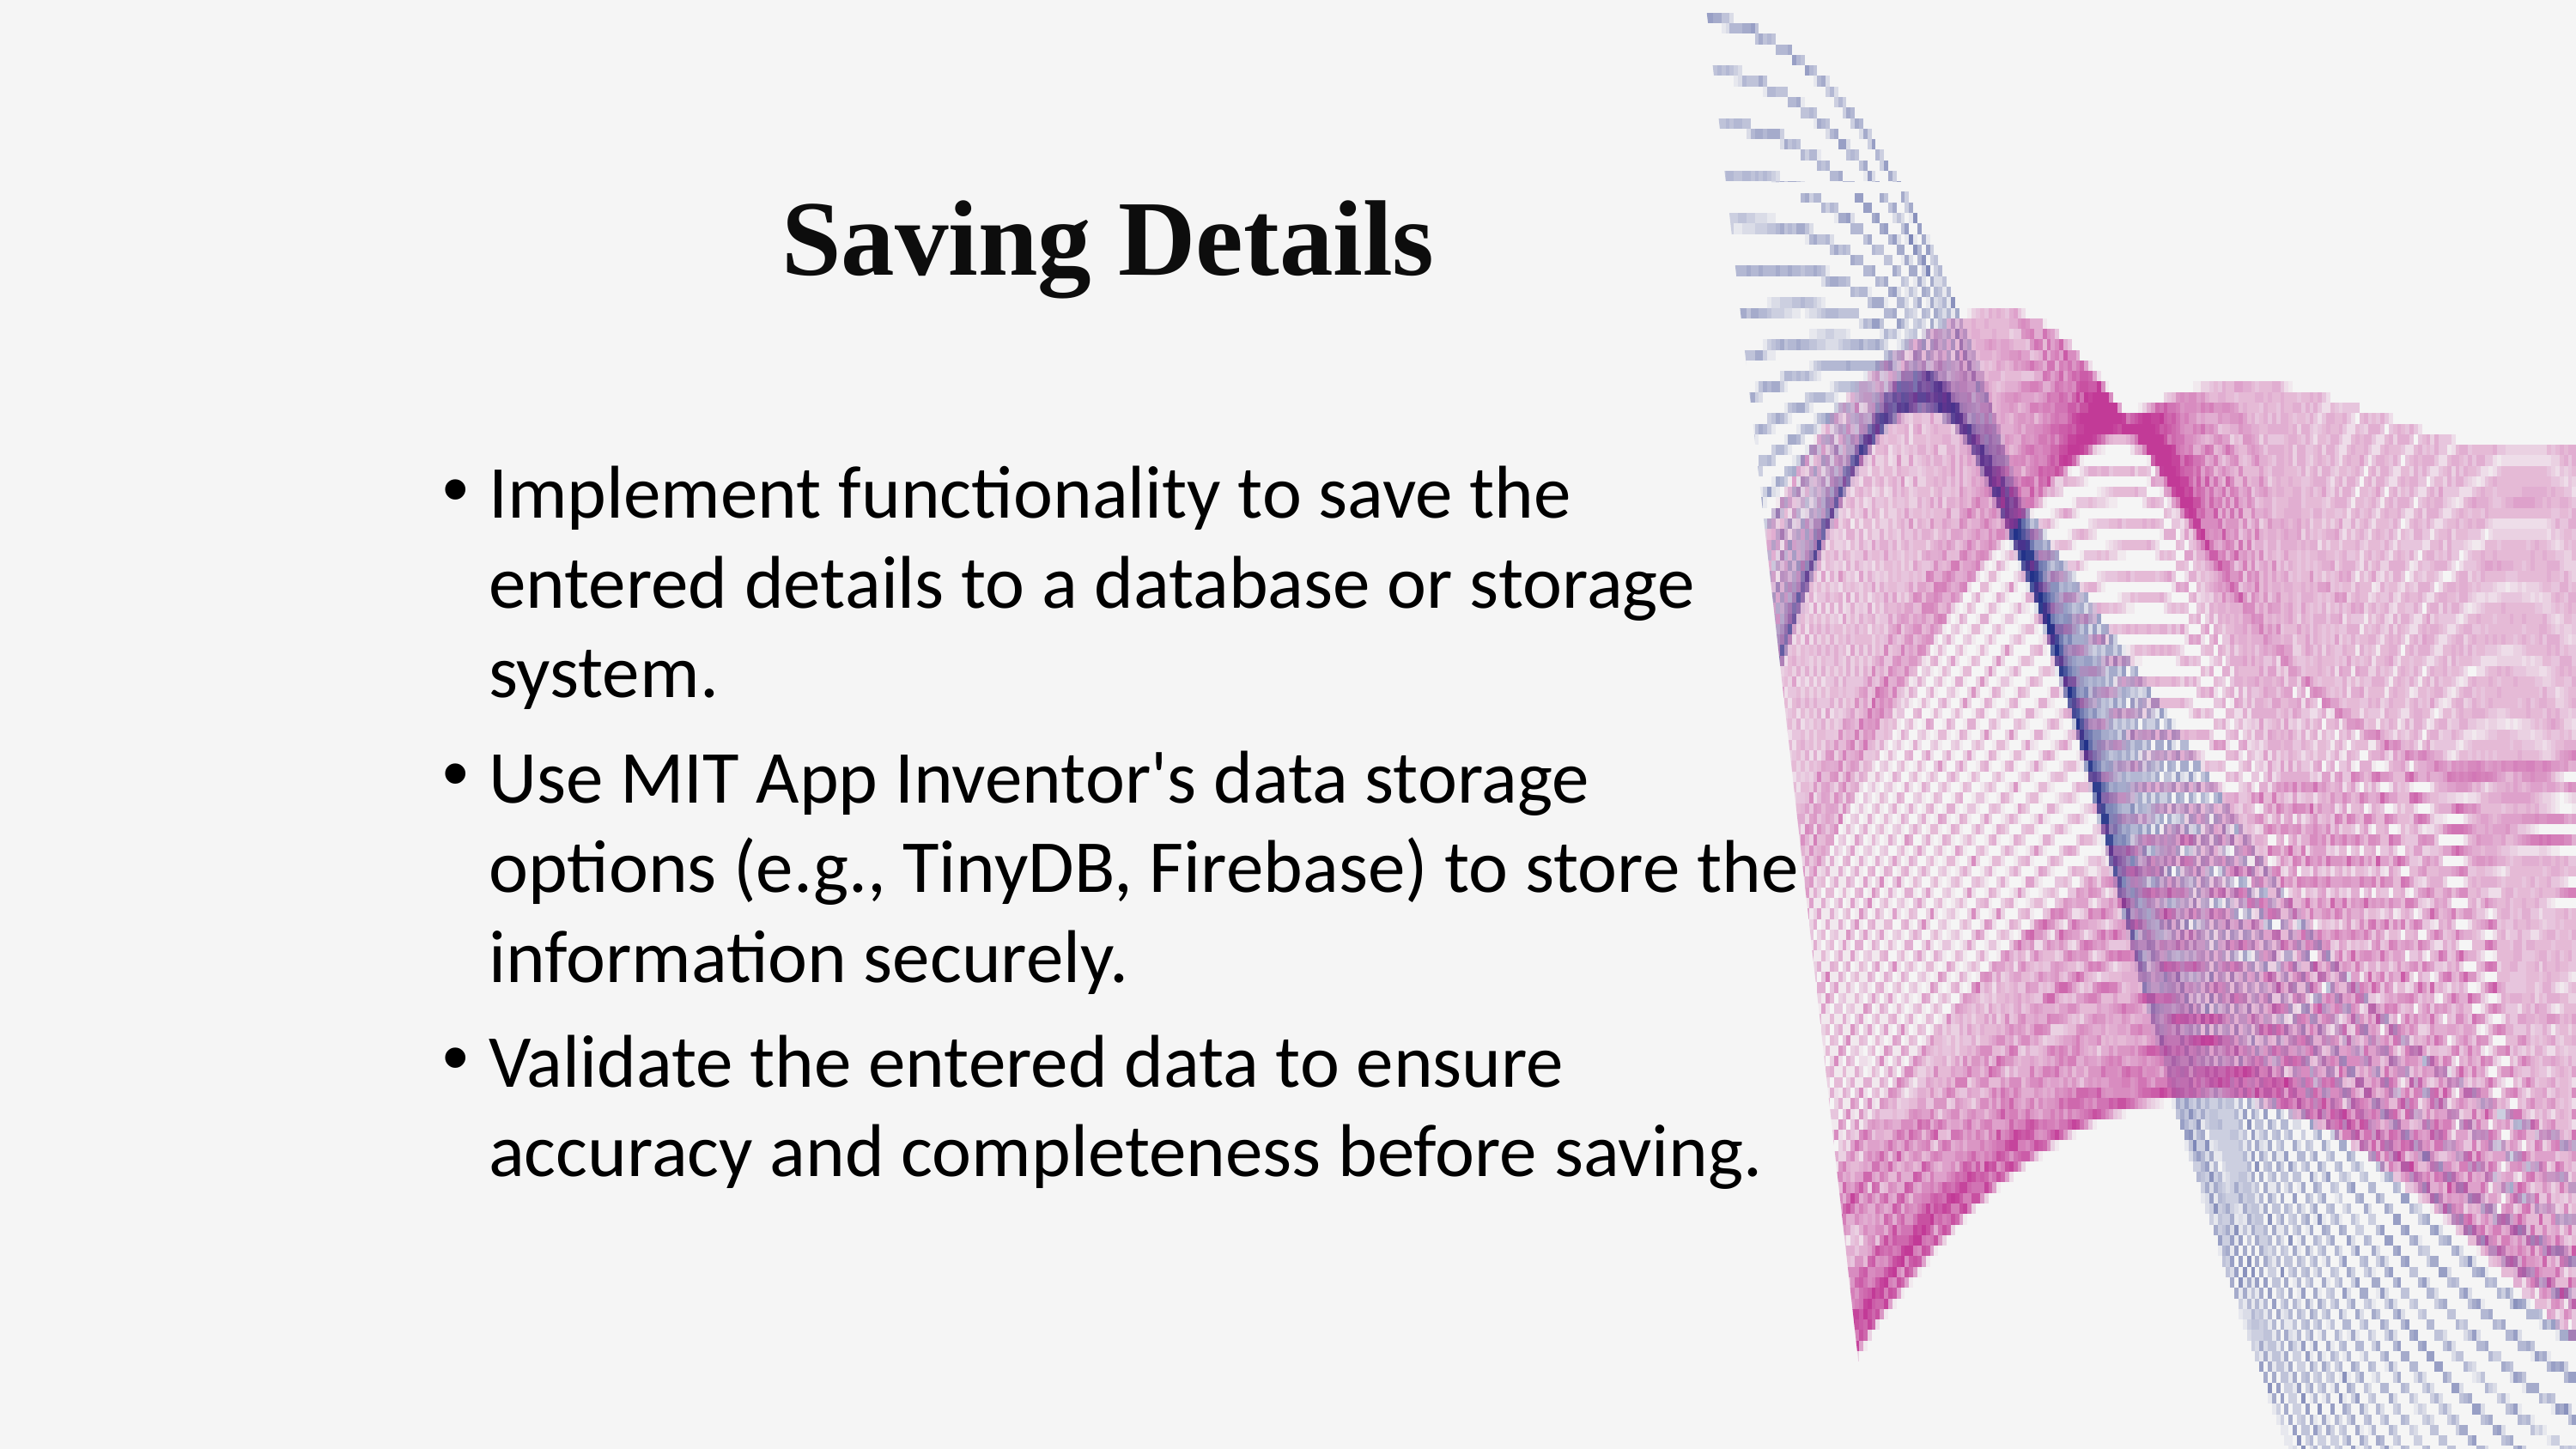

Saving Details

Implement functionality to save the entered details to a database or storage system.
Use MIT App Inventor's data storage options (e.g., TinyDB, Firebase) to store the information securely.
Validate the entered data to ensure accuracy and completeness before saving.